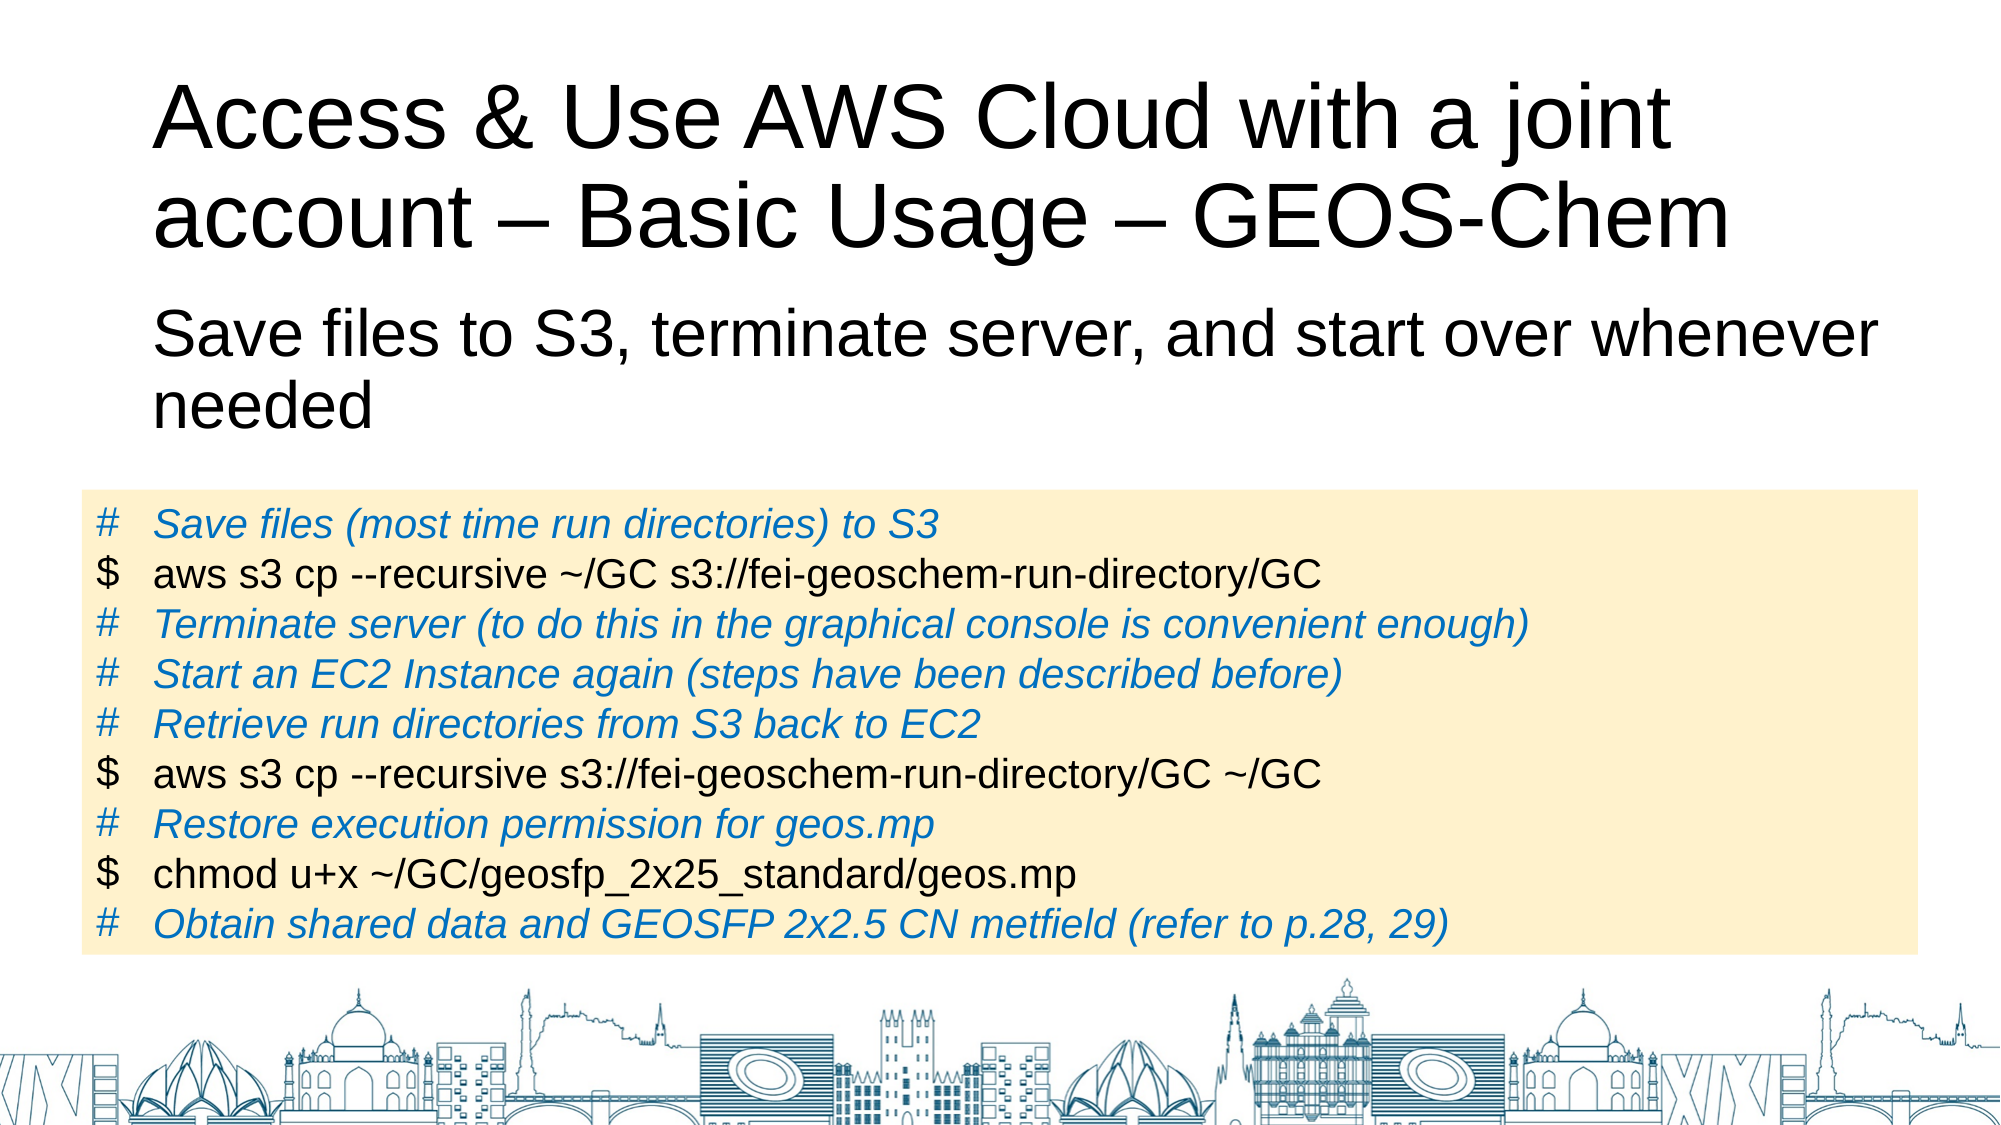

# Access & Use AWS Cloud with a joint account – Basic Usage – GEOS-Chem
Save files to S3, terminate server, and start over whenever needed

Save files (most time run directories) to S3
aws s3 cp --recursive ~/GC s3://fei-geoschem-run-directory/GC
Terminate server (to do this in the graphical console is convenient enough)
Start an EC2 Instance again (steps have been described before)
Retrieve run directories from S3 back to EC2
aws s3 cp --recursive s3://fei-geoschem-run-directory/GC ~/GC
Restore execution permission for geos.mp
chmod u+x ~/GC/geosfp_2x25_standard/geos.mp
Obtain shared data and GEOSFP 2x2.5 CN metfield (refer to p.28, 29)